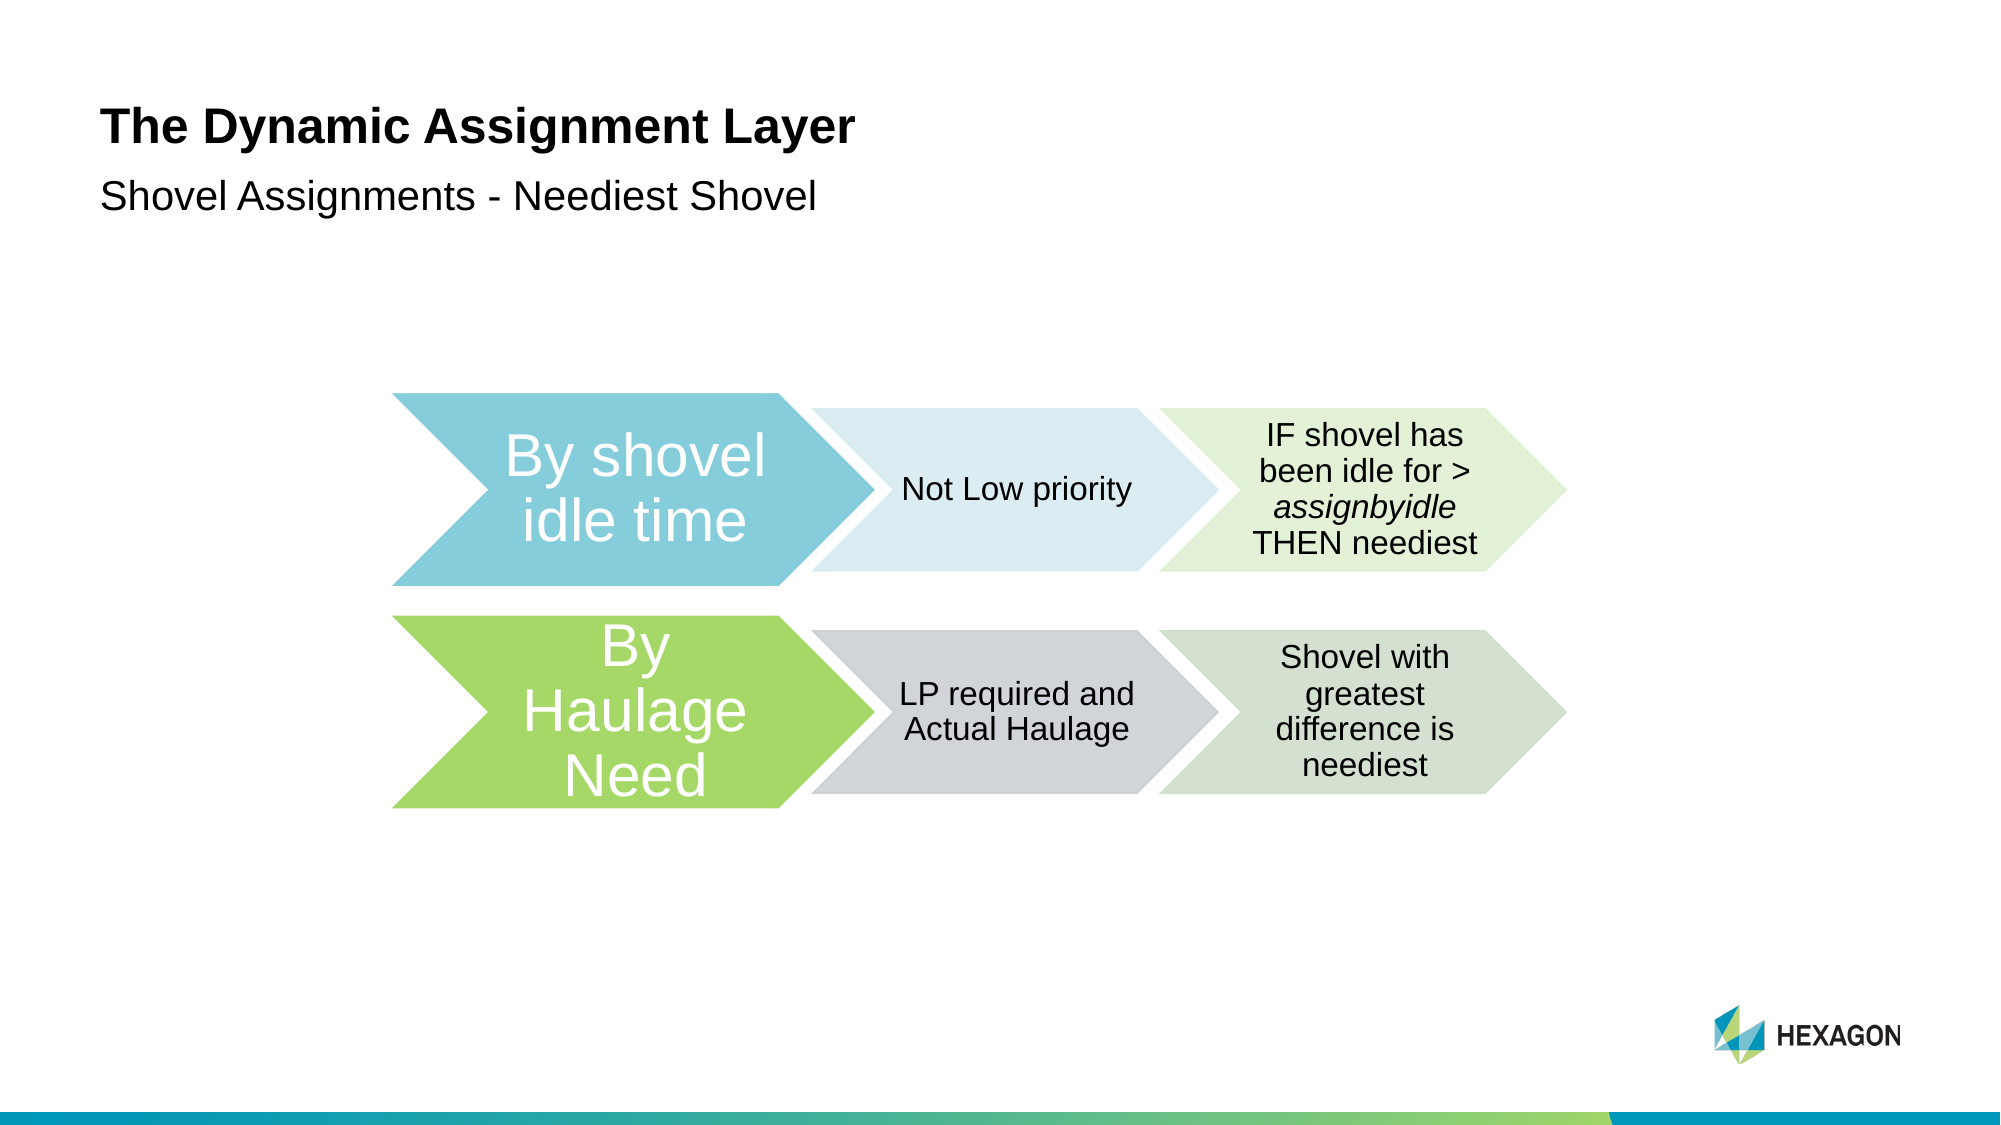

# The Dynamic Assignment Layer
Shovel Assignments - Neediest Shovel
By shovel idle time
Not Low priority
IF shovel has been idle for > assignbyidle THEN neediest
By Haulage Need
LP required and Actual Haulage
Shovel with greatest difference is neediest